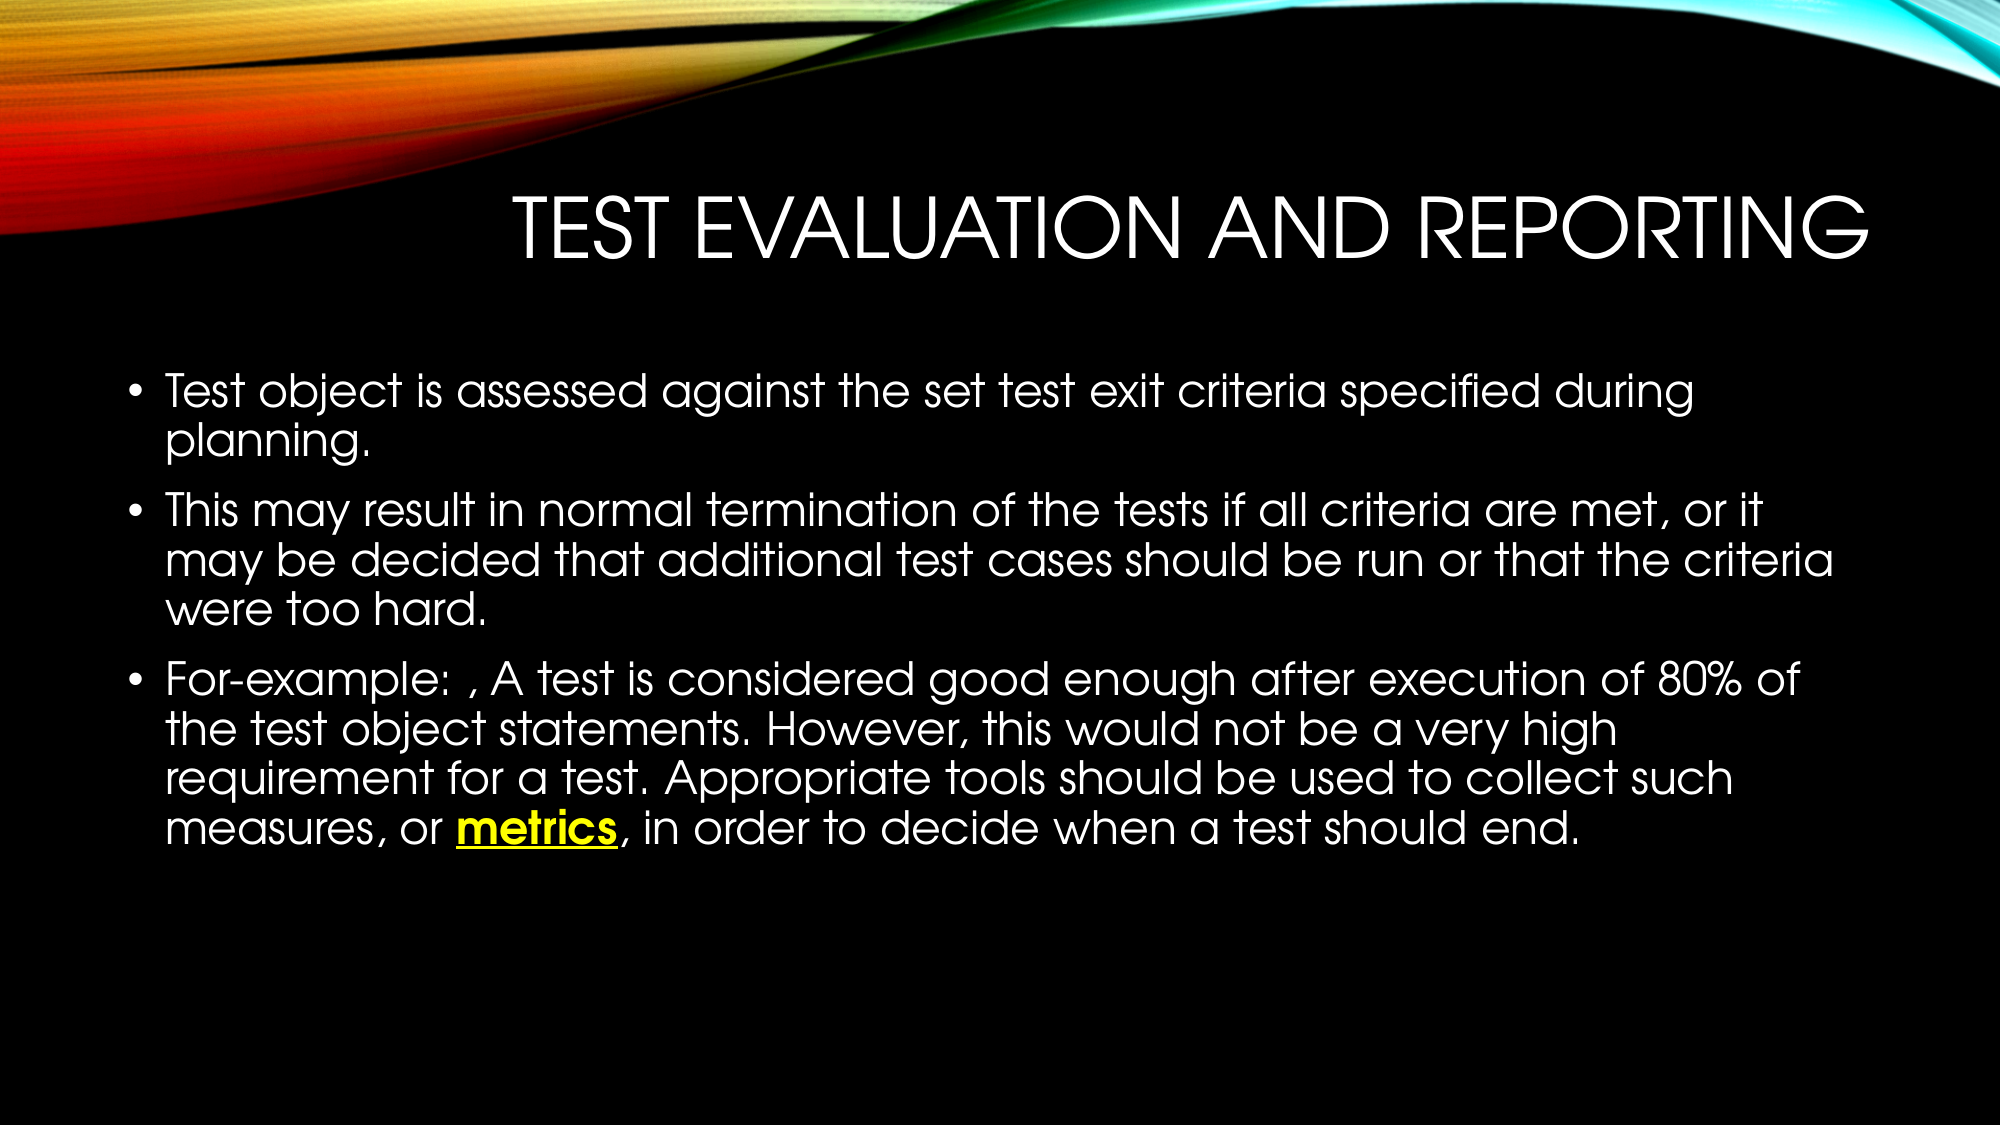

# Test evaluation and reporting
Test object is assessed against the set test exit criteria specified during planning.
This may result in normal termination of the tests if all criteria are met, or it may be decided that additional test cases should be run or that the criteria were too hard.
For-example: , A test is considered good enough after execution of 80% of the test object statements. However, this would not be a very high requirement for a test. Appropriate tools should be used to collect such measures, or metrics, in order to decide when a test should end.